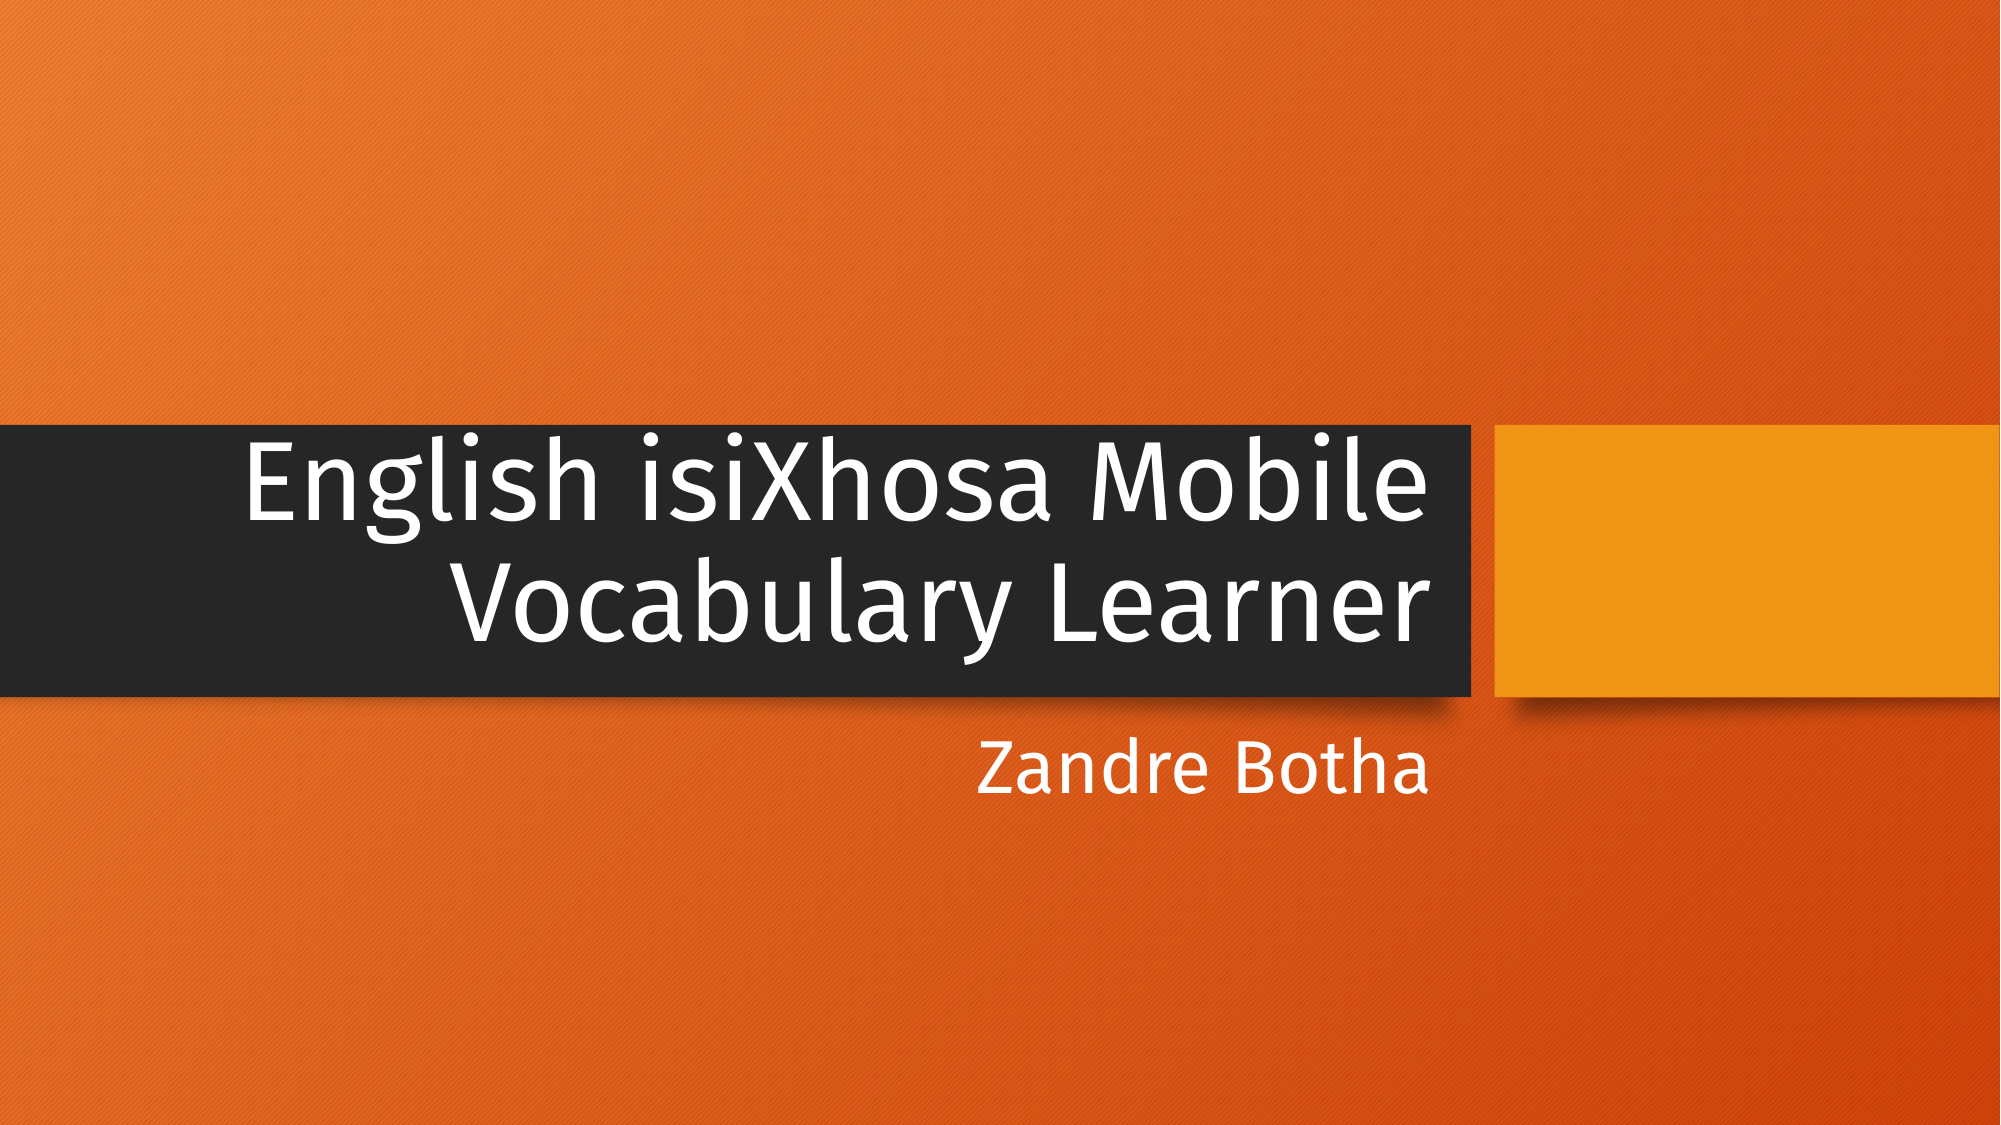

# English isiXhosa Mobile Vocabulary Learner
Zandre Botha